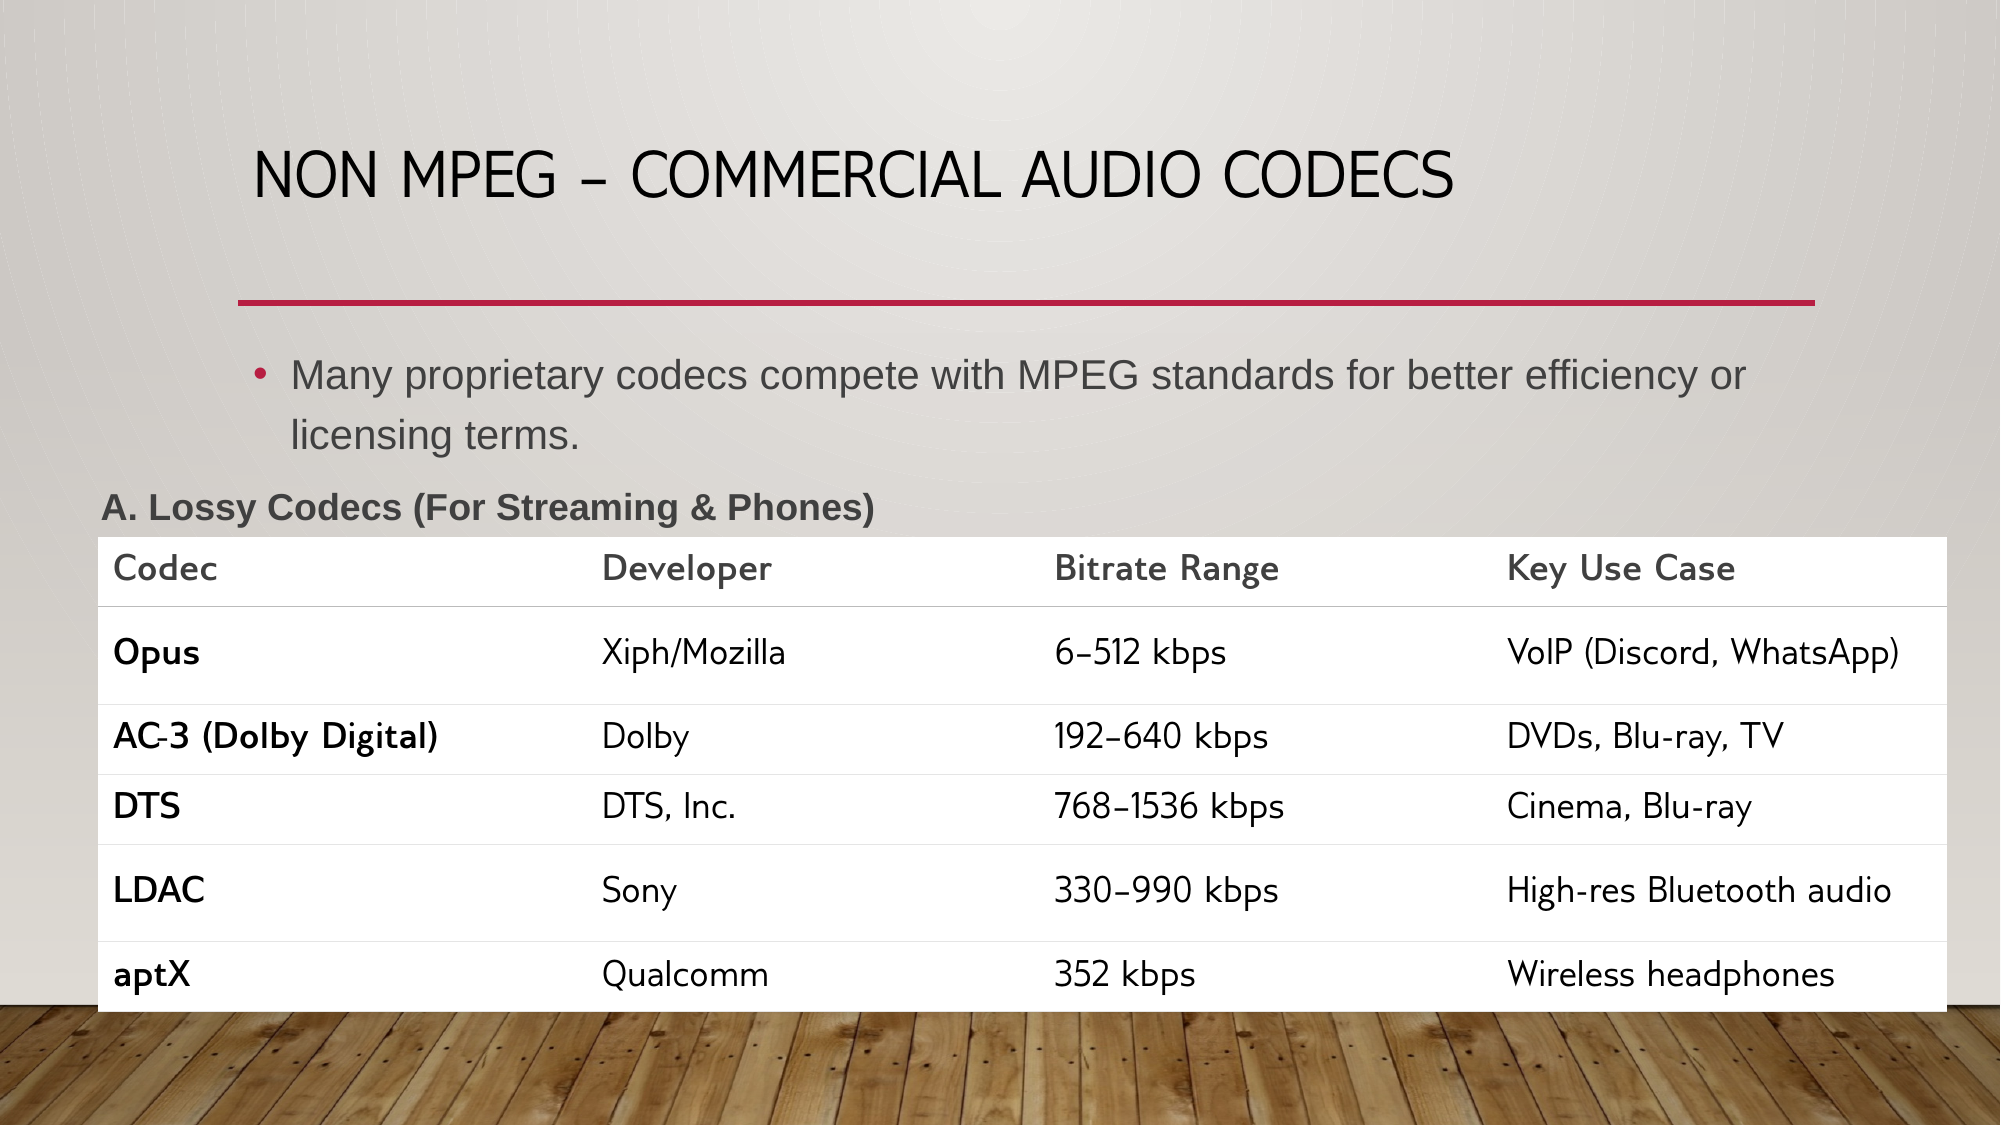

# NON MPEG – Commercial Audio CODECS
Many proprietary codecs compete with MPEG standards for better efficiency or licensing terms.

A. Lossy Codecs (For Streaming & Phones)
| Codec | Developer | Bitrate Range | Key Use Case |
| --- | --- | --- | --- |
| Opus | Xiph/Mozilla | 6–512 kbps | VoIP (Discord, WhatsApp) |
| AC-3 (Dolby Digital) | Dolby | 192–640 kbps | DVDs, Blu-ray, TV |
| DTS | DTS, Inc. | 768–1536 kbps | Cinema, Blu-ray |
| LDAC | Sony | 330–990 kbps | High-res Bluetooth audio |
| aptX | Qualcomm | 352 kbps | Wireless headphones |